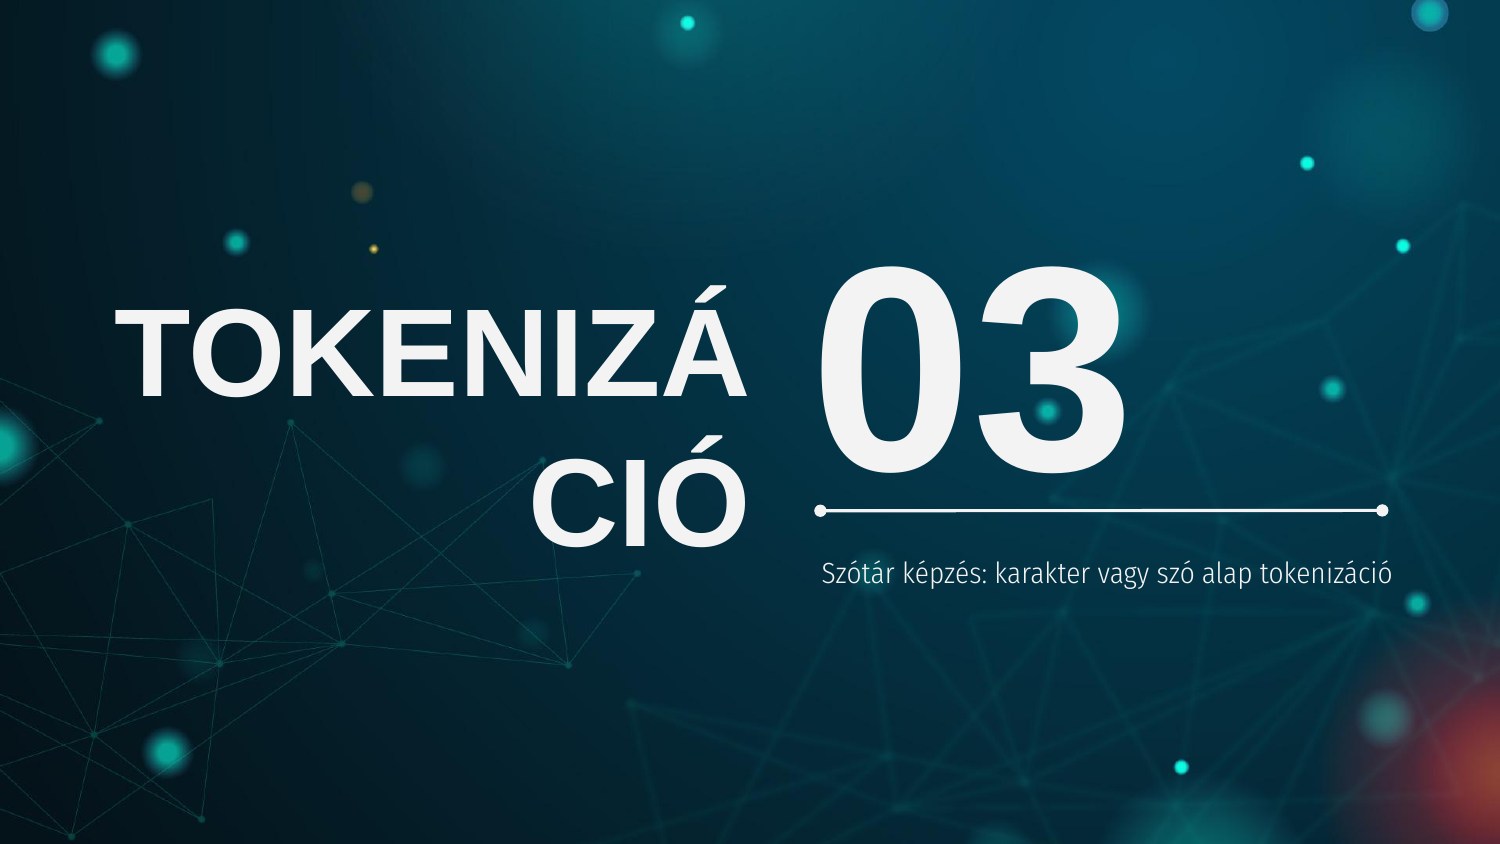

# TOKENIZÁCIÓ
03
Szótár képzés: karakter vagy szó alap tokenizáció